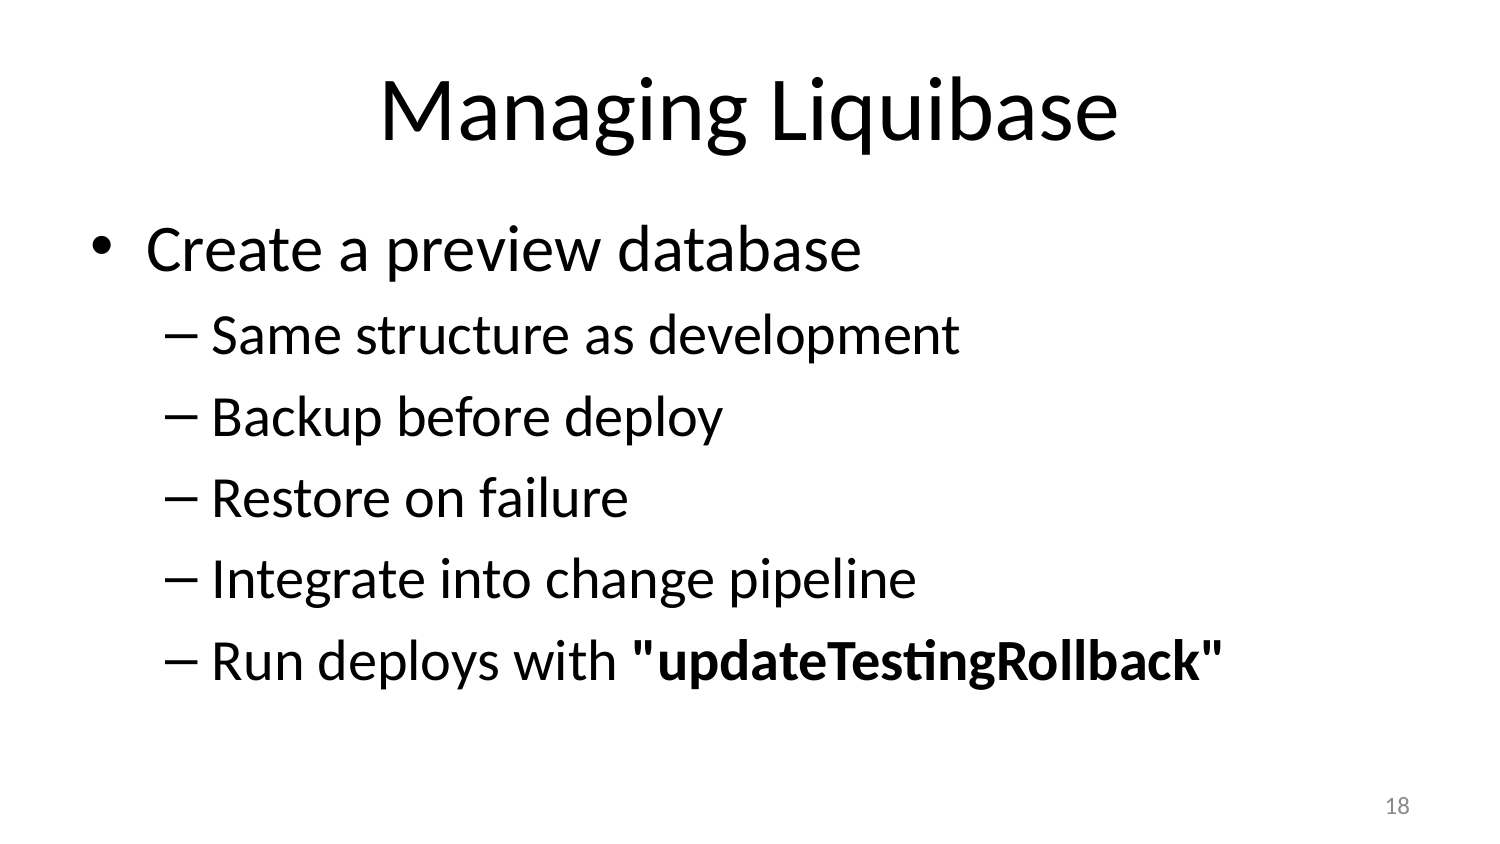

# Managing Liquibase
Create a preview database
Same structure as development
Backup before deploy
Restore on failure
Integrate into change pipeline
Run deploys with "updateTestingRollback"

18